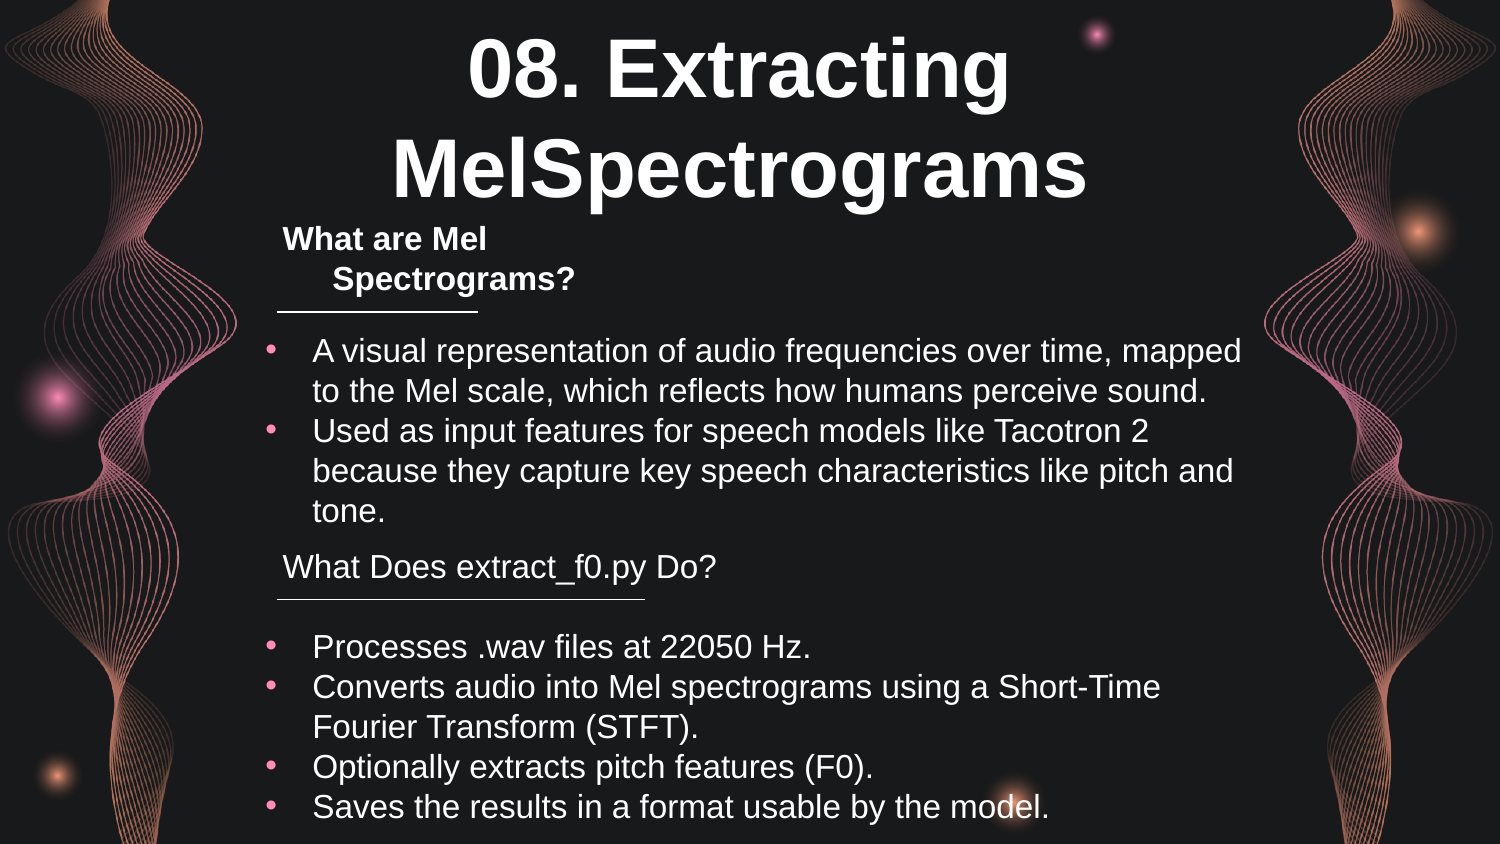

# 08. Extracting MelSpectrograms
What are Mel Spectrograms?
A visual representation of audio frequencies over time, mapped to the Mel scale, which reflects how humans perceive sound.
Used as input features for speech models like Tacotron 2 because they capture key speech characteristics like pitch and tone.

What Does extract_f0.py Do?
Processes .wav files at 22050 Hz.
Converts audio into Mel spectrograms using a Short-Time Fourier Transform (STFT).
Optionally extracts pitch features (F0).
Saves the results in a format usable by the model.